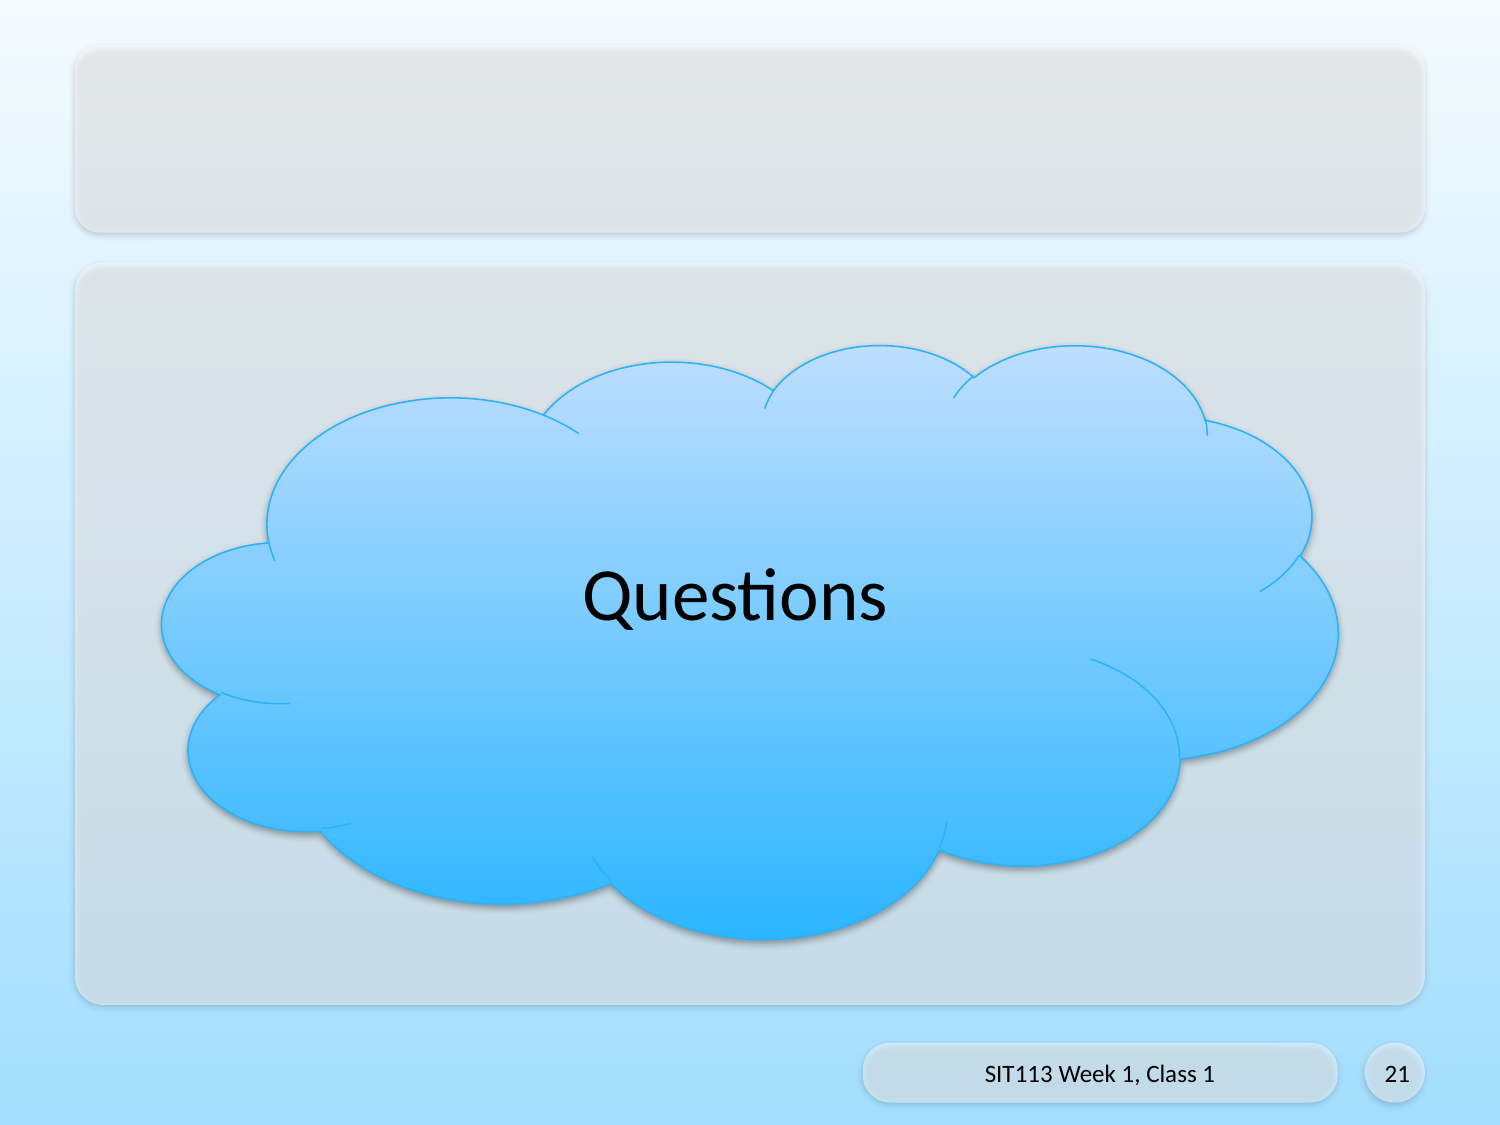

#

Questions
SIT113 Week 1, Class 1
21